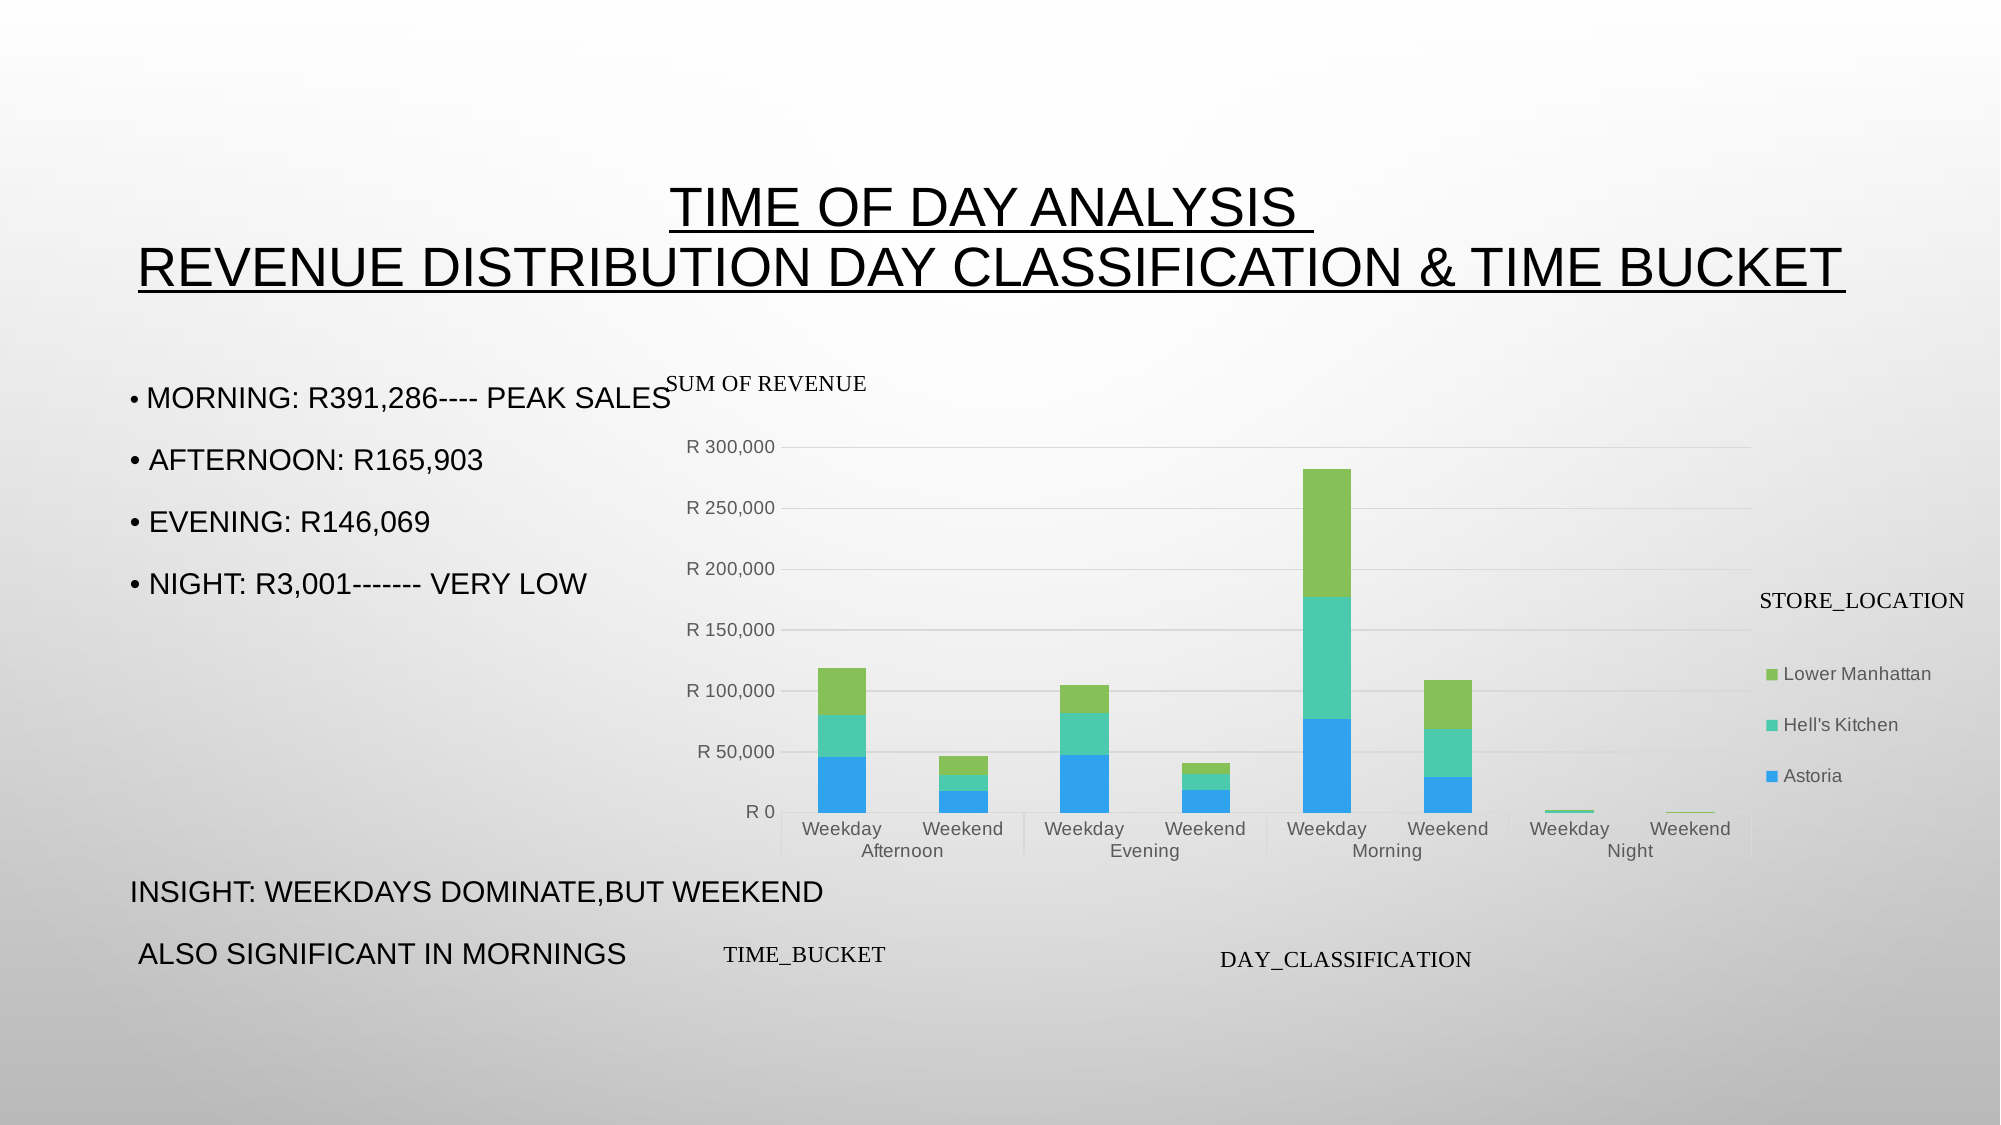

# Time of Day Analysis REVENUE DISTRIBUTION DAY CLASSIFICATION & TIME BUCKET

### Chart

| Category | Astoria | Hell's Kitchen | Lower Manhattan |
|---|---|---|---|
| Weekday | 45505.0 | 34501.0 | 39252.0 |
| Weekend | 17772.0 | 13230.0 | 15643.0 |
| Weekday | 47319.0 | 34510.0 | 23428.0 |
| Weekend | 18328.0 | 13612.0 | 8872.0 |
| Weekday | 76572.0 | 101062.0 | 104579.0 |
| Weekend | 29276.0 | 39395.0 | 40402.0 |
| Weekday | None | 1934.0 | 226.0 |
| Weekend | None | 766.0 | 75.0 |
• Morning: R391,286---- Peak sales
• Afternoon: R165,903
• Evening: R146,069
• Night: R3,001------- very low

Insight: Weekdays dominate,but weekend
 also significant in mornings